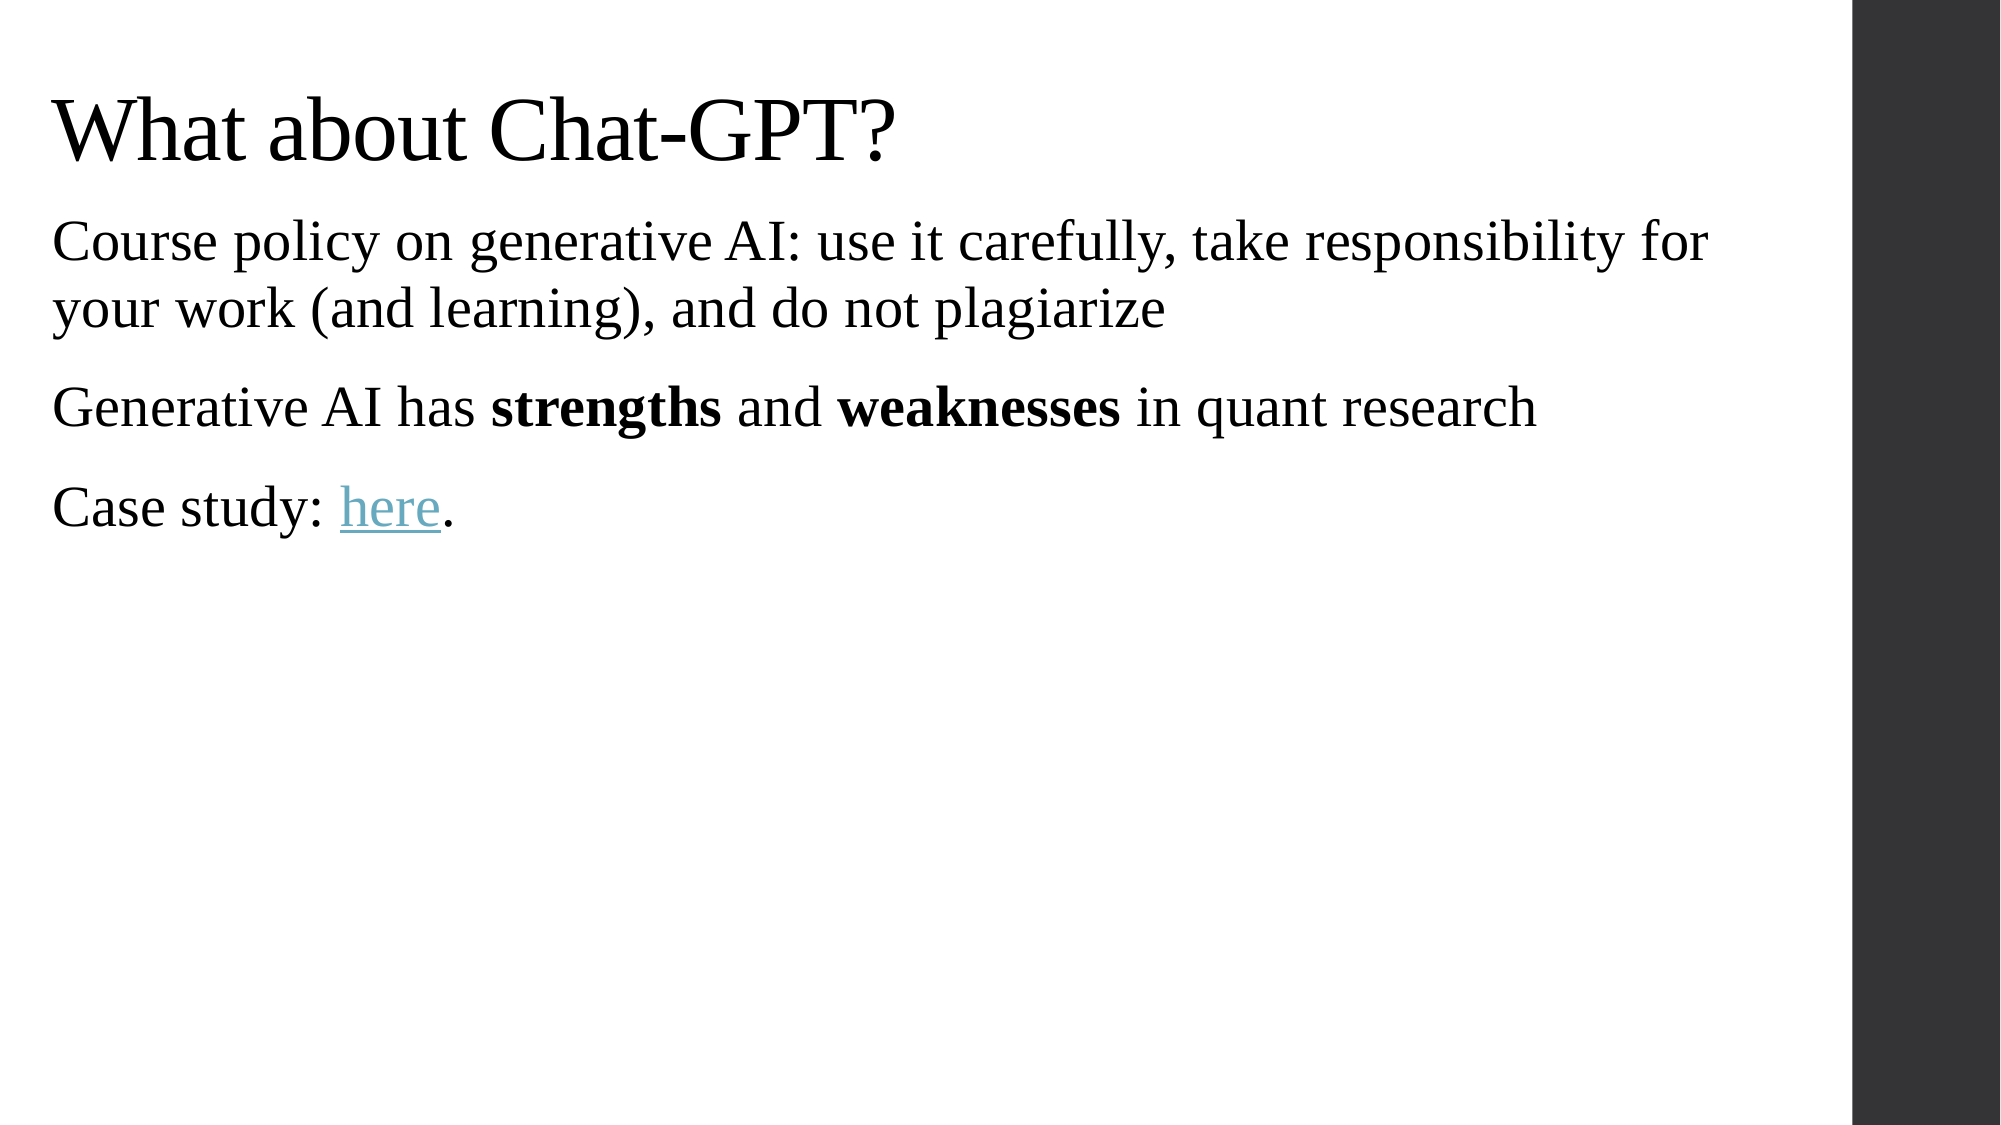

#
What about Chat-GPT?
Course policy on generative AI: use it carefully, take responsibility for your work (and learning), and do not plagiarize
Generative AI has strengths and weaknesses in quant research
Case study: here.